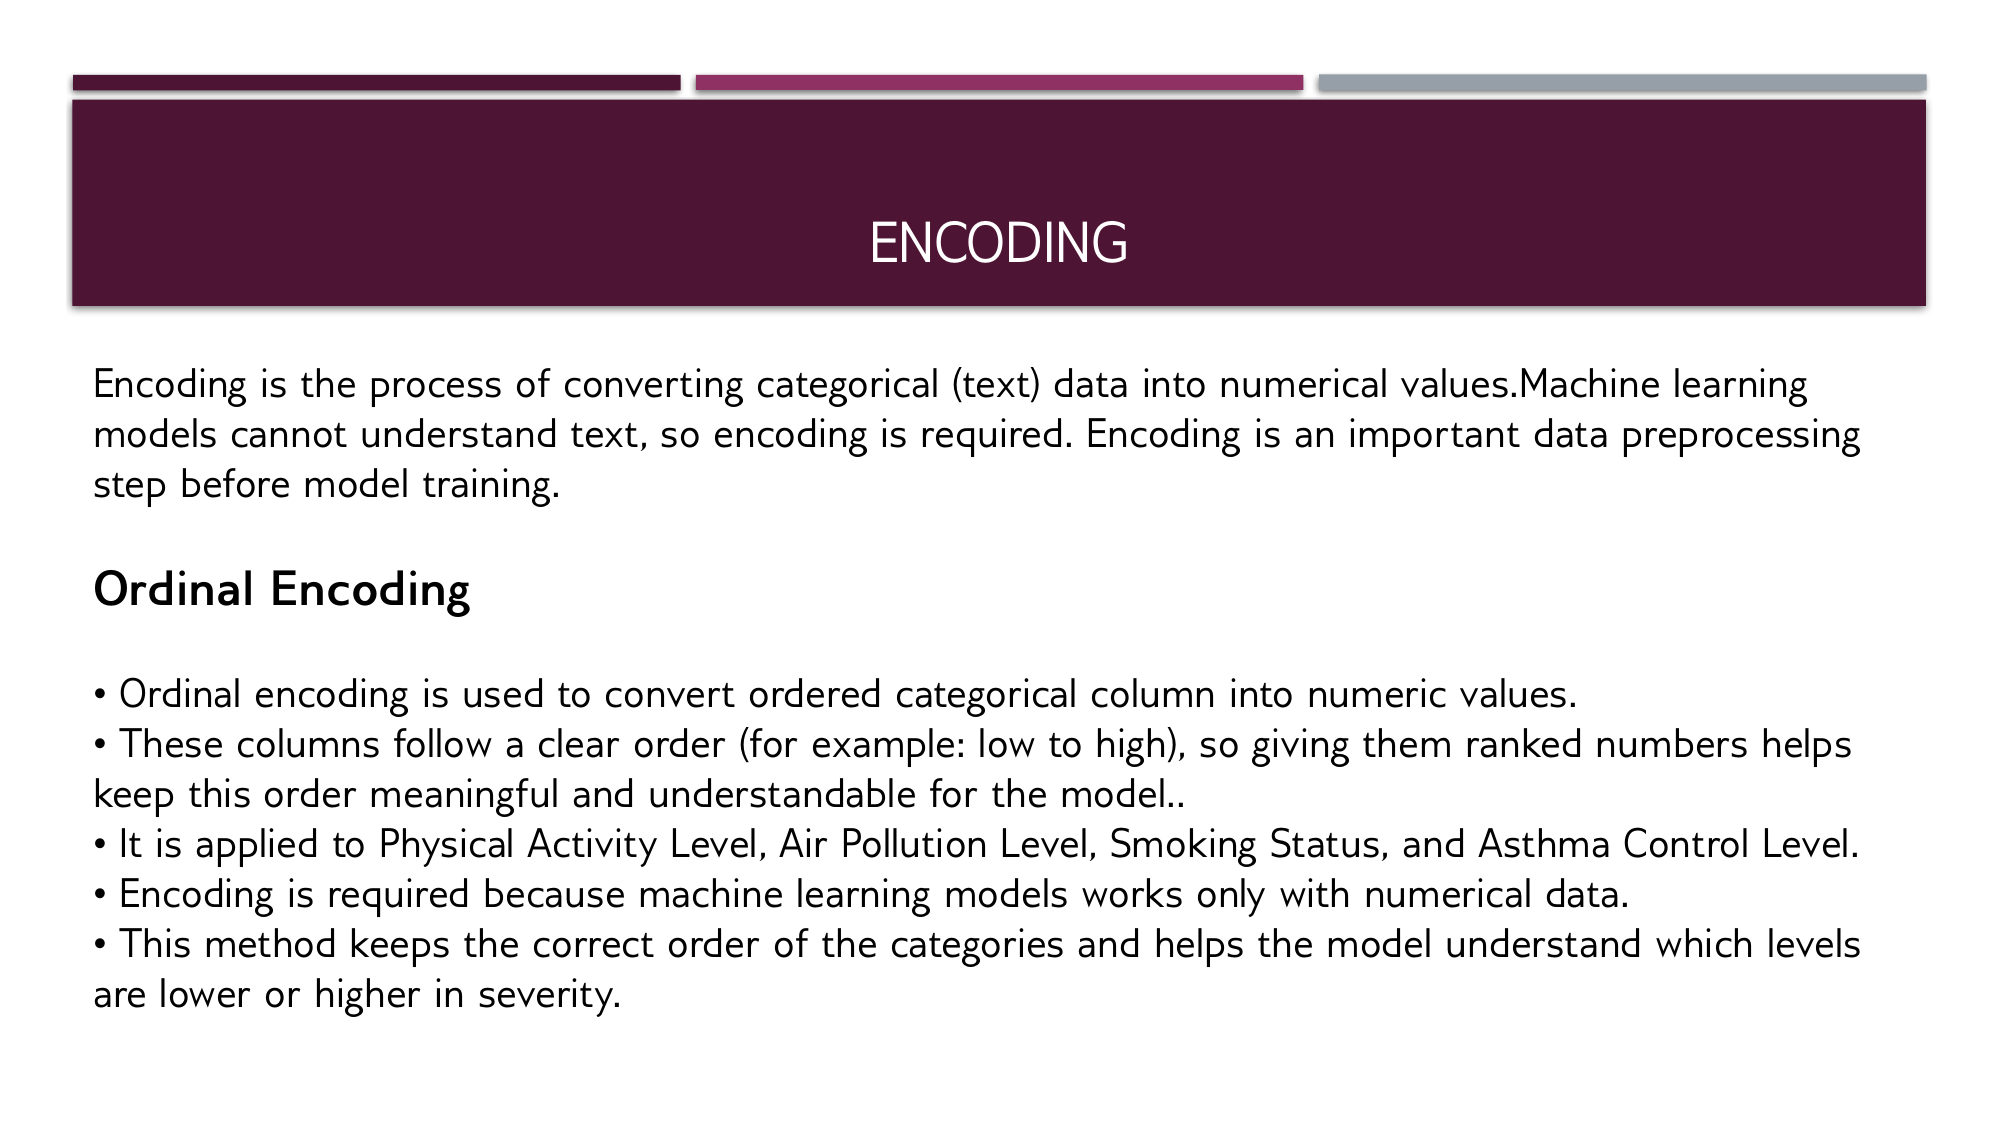

# encoding
Encoding is the process of converting categorical (text) data into numerical values.Machine learning models cannot understand text, so encoding is required. Encoding is an important data preprocessing step before model training.

Ordinal Encoding

• Ordinal encoding is used to convert ordered categorical column into numeric values.
• These columns follow a clear order (for example: low to high), so giving them ranked numbers helps keep this order meaningful and understandable for the model..
• It is applied to Physical Activity Level, Air Pollution Level, Smoking Status, and Asthma Control Level.
• Encoding is required because machine learning models works only with numerical data.
• This method keeps the correct order of the categories and helps the model understand which levels are lower or higher in severity.